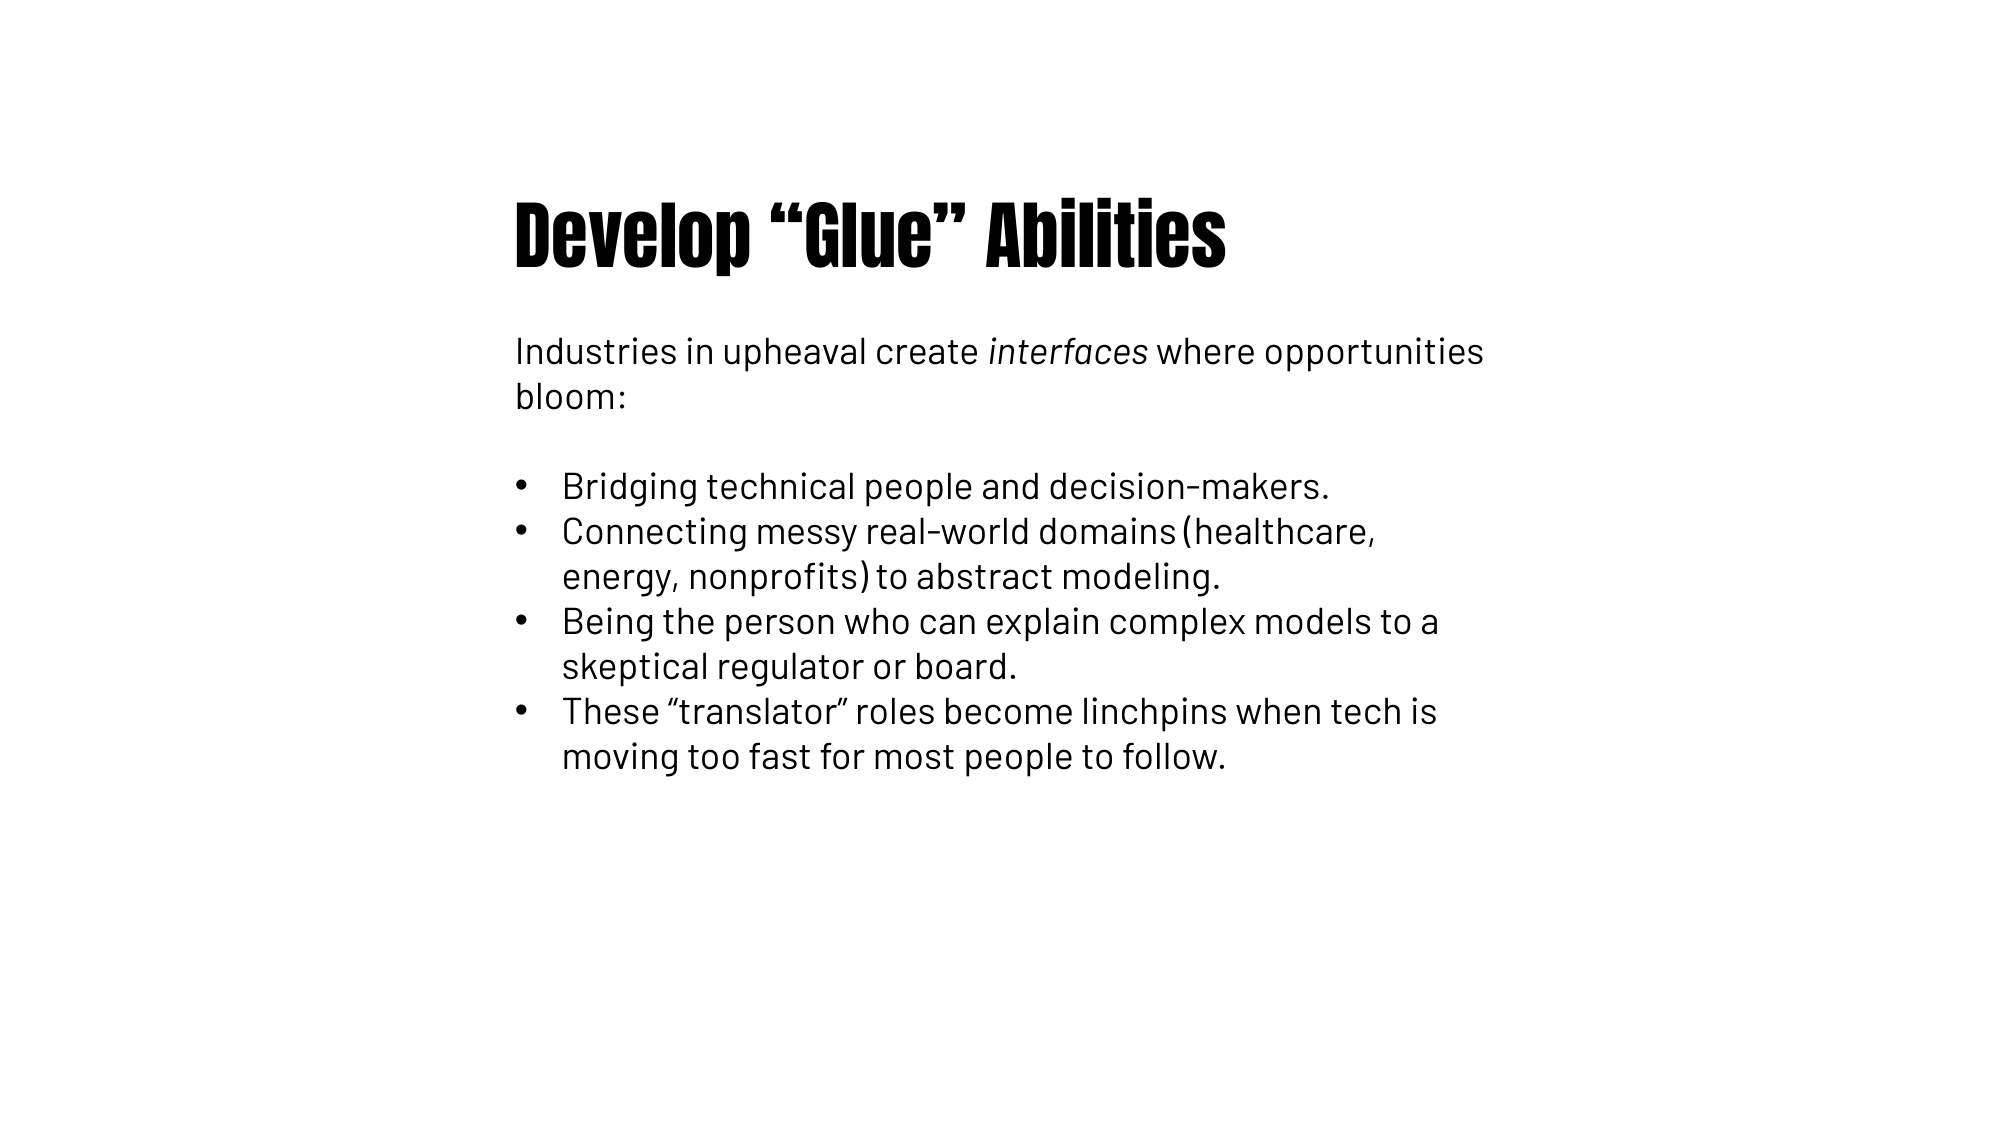

Develop “Glue” Abilities

Industries in upheaval create interfaces where opportunities bloom:

Bridging technical people and decision-makers.
Connecting messy real-world domains (healthcare, energy, nonprofits) to abstract modeling.
Being the person who can explain complex models to a skeptical regulator or board.
These “translator” roles become linchpins when tech is moving too fast for most people to follow.